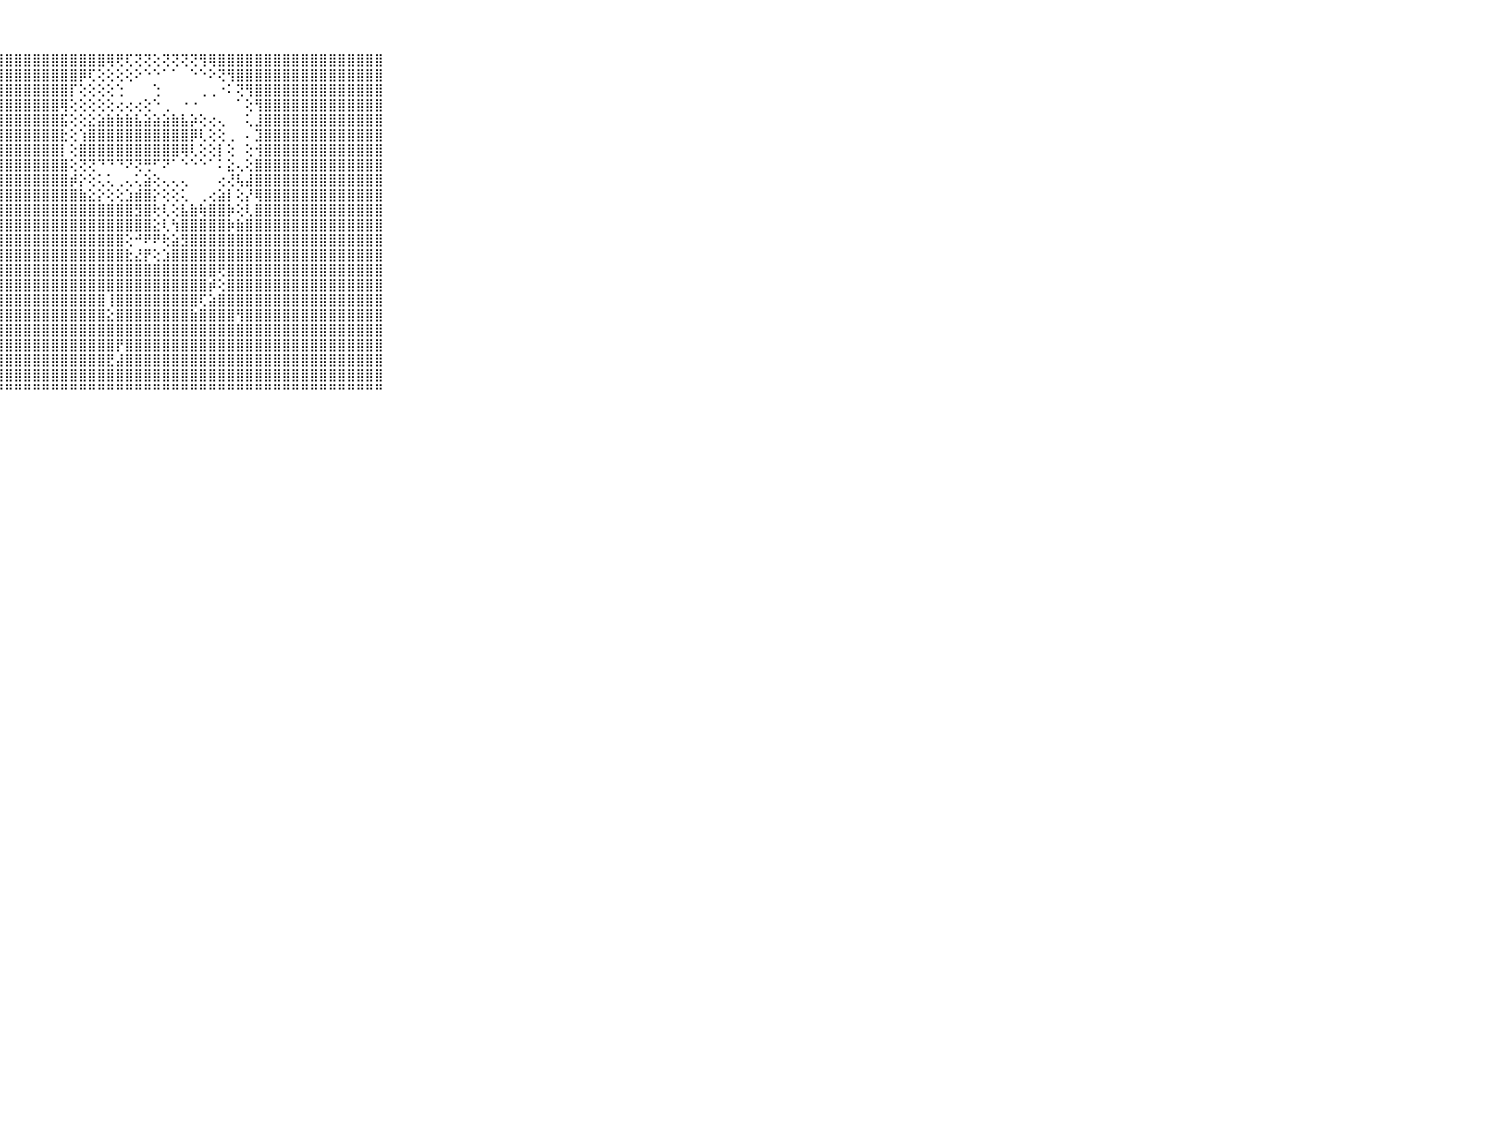

⠀⠀⠀⠀⠀⠀⠀⠀⠀⠀⠀⣿⣿⣿⣿⣿⣿⣿⣿⣿⣿⣿⣿⣿⣿⣿⣿⣿⣿⣿⣿⣿⣿⣿⣿⣿⣿⣿⣿⢿⢟⢏⢝⢝⢕⢝⢝⢝⢝⢻⢿⣿⣿⣿⣿⣿⣿⣿⣿⣿⣿⣿⣿⣿⣿⣿⣿⣿⣿⠀⠀⠀⠀⠀⠀⠀⠀⠀⠀⠀⠀
⠀⠀⠀⠀⠀⠀⠀⠀⠀⠀⠀⣿⣿⣿⣿⣿⣿⣿⣿⣿⣿⣿⣿⣿⣿⣿⣿⣿⣿⣿⣿⣿⣿⣿⣿⣿⡿⢏⢕⢕⢕⢕⠕⠑⠑⠁⠁⠀⠑⠑⠕⢝⢻⣿⣿⣿⣿⣿⣿⣿⣿⣿⣿⣿⣿⣿⣿⣿⣿⠀⠀⠀⠀⠀⠀⠀⠀⠀⠀⠀⠀
⠀⠀⠀⠀⠀⠀⠀⠀⠀⠀⠀⣿⣿⣿⣿⣿⣿⣿⣿⣿⣿⣿⣿⣿⣿⣿⣿⣿⣿⣿⣿⣿⣿⣿⣿⡏⢕⢕⢕⢕⢑⠀⠀⠀⢑⠀⠀⠀⠀⢀⢀⠐⠅⢝⢻⣿⣿⣿⣿⣿⣿⣿⣿⣿⣿⣿⣿⣿⣿⠀⠀⠀⠀⠀⠀⠀⠀⠀⠀⠀⠀
⠀⠀⠀⠀⠀⠀⠀⠀⠀⠀⠀⣿⣿⣿⣿⣿⣿⣿⣿⣿⣿⣿⣿⣿⣿⣿⣿⣿⣿⣿⣿⣿⣿⣿⢿⢕⢕⢕⢕⢕⢔⢔⢔⢕⠑⢀⠀⠐⠐⠀⠀⠀⠀⠁⢕⢻⣿⣿⣿⣿⣿⣿⣿⣿⣿⣿⣿⣿⣿⠀⠀⠀⠀⠀⠀⠀⠀⠀⠀⠀⠀
⠀⠀⠀⠀⠀⠀⠀⠀⠀⠀⠀⣿⣿⣿⣿⣿⣿⣿⣿⣿⣿⣿⣿⣿⣿⣿⣿⣿⣿⣿⣿⣿⣿⣿⣯⢕⢕⣕⣵⣷⣷⣷⣧⣵⣵⣵⣷⣧⡵⢕⢔⢄⠀⠀⢅⣸⣿⣿⣿⣿⣿⣿⣿⣿⣿⣿⣿⣿⣿⠀⠀⠀⠀⠀⠀⠀⠀⠀⠀⠀⠀
⠀⠀⠀⠀⠀⠀⠀⠀⠀⠀⠀⣿⣿⣿⣿⣿⣿⣿⣿⣿⣿⣿⣿⣿⣿⣿⣿⣿⣿⣿⣿⣿⣿⣿⣗⢕⢱⣿⣿⣿⣿⣿⣿⣿⣿⣿⣿⣿⡿⢇⢕⢕⢀⠀⠄⣹⣿⣿⣿⣿⣿⣿⣿⣿⣿⣿⣿⣿⣿⠀⠀⠀⠀⠀⠀⠀⠀⠀⠀⠀⠀
⠀⠀⠀⠀⠀⠀⠀⠀⠀⠀⠀⣿⣿⣿⣿⣿⣿⣿⣿⣿⣿⣿⣿⣿⣿⣿⣿⣿⣿⣿⣿⣿⣿⣿⡇⢕⣿⣿⣿⣿⣿⣿⣿⣿⣿⣿⣿⢿⢇⢕⢕⡇⢕⠀⢕⢺⣿⣿⣿⣿⣿⣿⣿⣿⣿⣿⣿⣿⣿⠀⠀⠀⠀⠀⠀⠀⠀⠀⠀⠀⠀
⠀⠀⠀⠀⠀⠀⠀⠀⠀⠀⠀⣿⣿⣿⣿⣿⣿⣿⣿⣿⣿⣿⣿⣿⣿⣿⣿⣿⣿⣿⣿⣿⣿⣿⣿⢕⢝⢝⠙⠙⠙⠝⢝⢛⠋⠝⠁⠑⠑⠑⠁⠅⣕⢄⢕⣿⣿⣿⣿⣿⣿⣿⣿⣿⣿⣿⣿⣿⣿⠀⠀⠀⠀⠀⠀⠀⠀⠀⠀⠀⠀
⠀⠀⠀⠀⠀⠀⠀⠀⠀⠀⠀⣿⣿⣿⣿⣿⣿⣿⣿⣿⣿⣿⣿⣿⣿⣿⣿⣿⣿⣿⣿⣿⣿⣿⣿⡾⡕⢕⢅⢅⢀⢄⢅⣵⢕⢄⢄⢄⠀⠀⠀⢔⢜⢧⣼⣿⣿⣿⣿⣿⣿⣿⣿⣿⣿⣿⣿⣿⣿⠀⠀⠀⠀⠀⠀⠀⠀⠀⠀⠀⠀
⠀⠀⠀⠀⠀⠀⠀⠀⠀⠀⠀⣿⣿⣿⣿⣿⣿⣿⣿⣿⣿⣿⣿⣿⣿⣿⣿⣿⣿⣿⣿⣿⣿⣿⣿⣿⣷⣕⡕⢕⢕⣱⣾⣿⡕⢕⢕⢅⠀⢀⢔⣵⡇⢕⡜⢿⣿⣿⣿⣿⣿⣿⣿⣿⣿⣿⣿⣿⣿⠀⠀⠀⠀⠀⠀⠀⠀⠀⠀⠀⠀
⠀⠀⠀⠀⠀⠀⠀⠀⠀⠀⠀⣿⣿⣿⣿⣿⣿⣿⣿⣿⣿⣿⣿⣿⣿⣿⣿⣿⣿⣿⣿⣿⣿⣿⣿⣿⣿⣿⣿⣿⣿⣿⣻⣿⢗⢇⢕⣧⣷⢷⣿⣿⡷⢕⢇⣿⣿⣿⣿⣿⣿⣿⣿⣿⣿⣿⣿⣿⣿⠀⠀⠀⠀⠀⠀⠀⠀⠀⠀⠀⠀
⠀⠀⠀⠀⠀⠀⠀⠀⠀⠀⠀⣿⣿⣿⣿⣿⣿⣿⣿⣿⣿⣿⣿⣿⣿⣿⣿⣿⣿⣿⣿⣿⣿⣿⣿⣿⣿⣿⣿⣿⣿⣿⣿⣿⣕⢇⢳⣿⣿⣿⣿⣿⡷⣷⣿⣿⣿⣿⣿⣿⣿⣿⣿⣿⣿⣿⣿⣿⣿⠀⠀⠀⠀⠀⠀⠀⠀⠀⠀⠀⠀
⠀⠀⠀⠀⠀⠀⠀⠀⠀⠀⠀⣿⣿⣿⣿⣿⣿⣿⣿⣿⣿⣿⣿⣿⣿⣿⣿⣿⣿⣿⣿⣿⣿⣿⣿⣿⣿⣿⣿⣿⣿⢕⠚⠟⠟⢗⣵⣻⣿⣿⣿⣿⣿⣿⣿⣿⣿⣿⣿⣿⣿⣿⣿⣿⣿⣿⣿⣿⣿⠀⠀⠀⠀⠀⠀⠀⠀⠀⠀⠀⠀
⠀⠀⠀⠀⠀⠀⠀⠀⠀⠀⠀⣿⣿⣿⣿⣿⣿⣿⣿⣿⣿⣿⣿⣿⣿⣿⣿⣿⣿⣿⣿⣿⣿⣿⣿⣿⣿⣿⣿⣿⣿⣗⣜⡟⢕⣱⣿⣿⣿⣿⣿⣿⣿⣿⣿⣿⣿⣿⣿⣿⣿⣿⣿⣿⣿⣿⣿⣿⣿⠀⠀⠀⠀⠀⠀⠀⠀⠀⠀⠀⠀
⠀⠀⠀⠀⠀⠀⠀⠀⠀⠀⠀⣿⣿⣿⣿⣿⣿⣿⣿⣿⣿⣿⣿⣿⣿⣿⣿⣿⣿⣿⣿⣿⣿⣿⣿⣿⣿⣿⣿⣿⣿⣿⣿⣿⣿⣿⣿⣿⣿⣿⣿⢟⣿⣿⣿⣿⣿⣿⣿⣿⣿⣿⣿⣿⣿⣿⣿⣿⣿⠀⠀⠀⠀⠀⠀⠀⠀⠀⠀⠀⠀
⠀⠀⠀⠀⠀⠀⠀⠀⠀⠀⠀⣿⣿⣿⣿⣿⣿⣿⣿⣿⣿⣿⣿⣿⣿⣿⣿⣿⣿⣿⣿⣿⣿⣿⣿⣿⣿⣿⣿⣿⣿⣿⣿⣿⣿⣿⣿⣿⣿⣿⡾⢕⣿⣿⣿⣿⣿⣿⣿⣿⣿⣿⣿⣿⣿⣿⣿⣿⣿⠀⠀⠀⠀⠀⠀⠀⠀⠀⠀⠀⠀
⠀⠀⠀⠀⠀⠀⠀⠀⠀⠀⠀⣿⣿⣿⣿⣿⣿⣿⣿⣿⣿⣿⣿⣿⣿⣿⣿⣿⣿⣿⣿⣿⣿⣿⣿⣿⣿⣿⣿⢸⣿⣿⣿⣿⣿⣿⣿⣿⣿⢏⣵⣿⣿⣿⣿⣿⣿⣿⣿⣿⣿⣿⣿⣿⣿⣿⣿⣿⣿⠀⠀⠀⠀⠀⠀⠀⠀⠀⠀⠀⠀
⠀⠀⠀⠀⠀⠀⠀⠀⠀⠀⠀⣿⣿⣿⣿⣿⣿⣿⣿⣿⣿⣿⣿⣿⣿⣿⣿⣿⣿⣿⣿⣿⣿⣿⣿⣿⣿⣿⣿⣕⣿⣿⣿⣿⣿⣿⣿⣿⣷⣿⣿⣿⣿⢻⣿⣿⣿⣿⣿⣿⣿⣿⣿⣿⣿⣿⣿⣿⣿⠀⠀⠀⠀⠀⠀⠀⠀⠀⠀⠀⠀
⠀⠀⠀⠀⠀⠀⠀⠀⠀⠀⠀⣿⣿⣿⣿⣿⣿⣿⣿⣿⣿⣿⣿⣿⣿⣿⣿⣿⣿⣿⣿⣿⣿⣿⣿⣿⣿⣿⣿⣿⣿⣿⣿⣿⣿⣿⣿⣿⣿⣿⣿⣿⣿⣿⣿⣿⣿⣿⣿⣿⣿⣿⣿⣿⣿⣿⣿⣿⣿⠀⠀⠀⠀⠀⠀⠀⠀⠀⠀⠀⠀
⠀⠀⠀⠀⠀⠀⠀⠀⠀⠀⠀⣿⣿⣿⣿⣿⣿⣿⣿⣿⣿⣿⣿⣿⣿⣿⣿⣿⣿⣿⣿⣿⣿⣿⣿⣿⣿⣿⣿⣿⡟⣿⣿⣿⣿⣿⣿⣿⣿⣿⣿⣿⣿⣿⣿⣿⣿⣿⣿⣿⣿⣿⣿⣿⣿⣿⣿⣿⣿⠀⠀⠀⠀⠀⠀⠀⠀⠀⠀⠀⠀
⠀⠀⠀⠀⠀⠀⠀⠀⠀⠀⠀⣿⣿⣿⣿⣿⣿⣿⣿⣿⣿⣿⣿⣿⣿⣿⣿⣿⣿⣿⣿⣿⣿⣿⣿⣿⣿⣿⣿⣟⣼⣿⣿⣿⣿⣿⣿⣿⣿⣿⣿⣿⣿⣿⣿⣿⣿⣿⣿⣿⣿⣿⣿⣿⣿⣿⣿⣿⣿⠀⠀⠀⠀⠀⠀⠀⠀⠀⠀⠀⠀
⠀⠀⠀⠀⠀⠀⠀⠀⠀⠀⠀⣿⣿⣿⣿⣿⣿⣿⣿⣿⣿⣿⣿⣿⣿⣿⣿⣿⣿⣿⣿⣿⣿⣿⣿⣿⣿⣿⣿⣿⣿⣿⣿⣿⣿⣿⣿⣿⣿⣿⣿⣿⣿⣿⣿⣿⣿⣿⣿⣿⣿⣿⣿⣿⣿⣿⣿⣿⣿⠀⠀⠀⠀⠀⠀⠀⠀⠀⠀⠀⠀
⠀⠀⠀⠀⠀⠀⠀⠀⠀⠀⠀⠛⠛⠛⠛⠛⠛⠛⠛⠛⠛⠛⠛⠛⠛⠛⠛⠛⠛⠛⠛⠛⠛⠛⠛⠛⠛⠛⠛⠛⠛⠛⠛⠛⠛⠛⠛⠛⠛⠛⠛⠛⠛⠛⠛⠛⠛⠛⠛⠛⠛⠛⠛⠛⠛⠛⠛⠛⠛⠀⠀⠀⠀⠀⠀⠀⠀⠀⠀⠀⠀